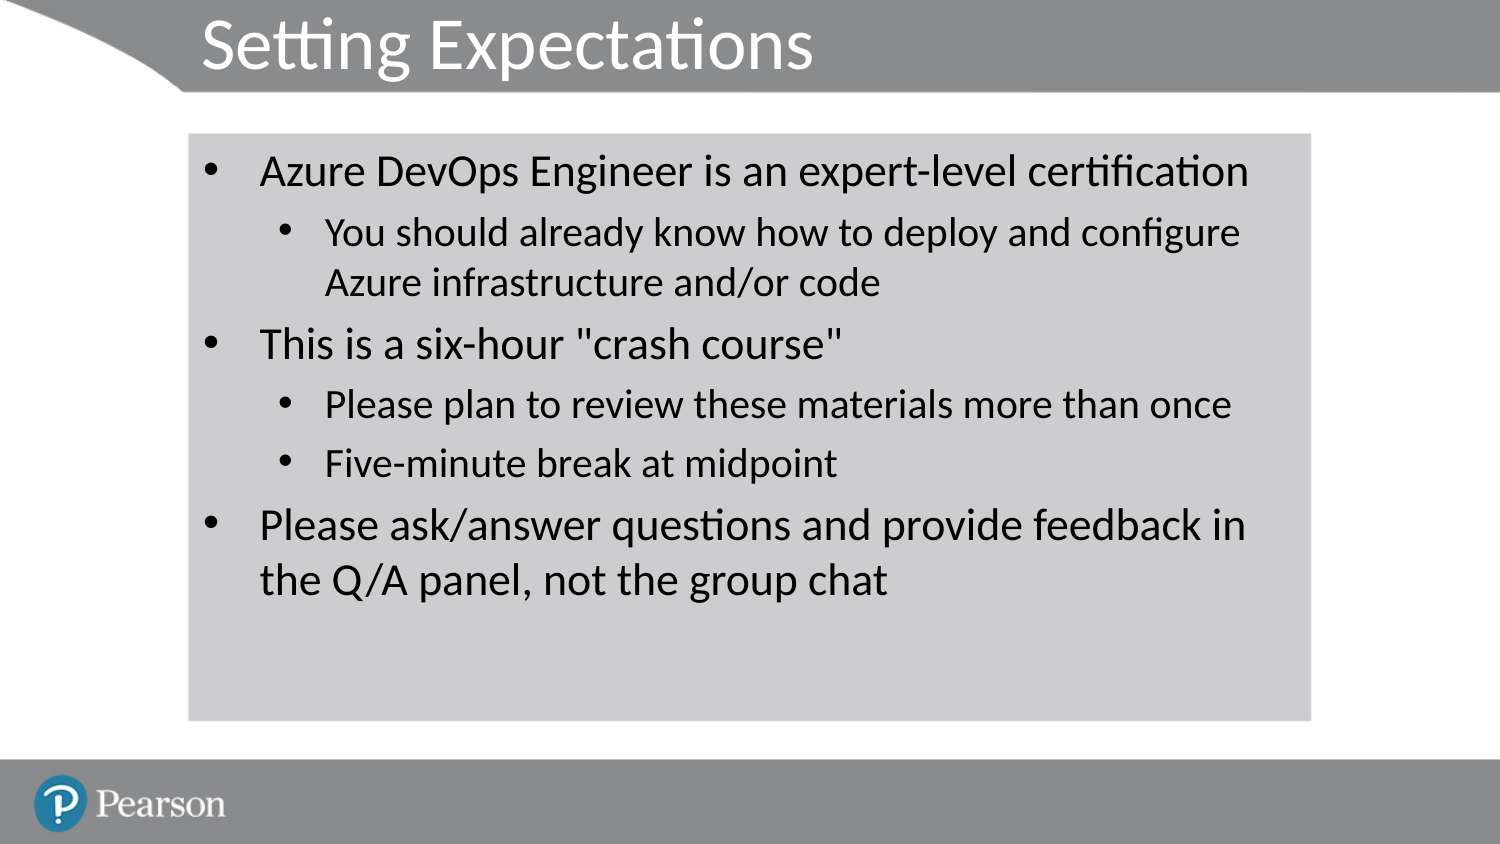

# Setting Expectations
Azure DevOps Engineer is an expert-level certification
You should already know how to deploy and configure Azure infrastructure and/or code
This is a six-hour "crash course"
Please plan to review these materials more than once
Five-minute break at midpoint
Please ask/answer questions and provide feedback in the Q/A panel, not the group chat